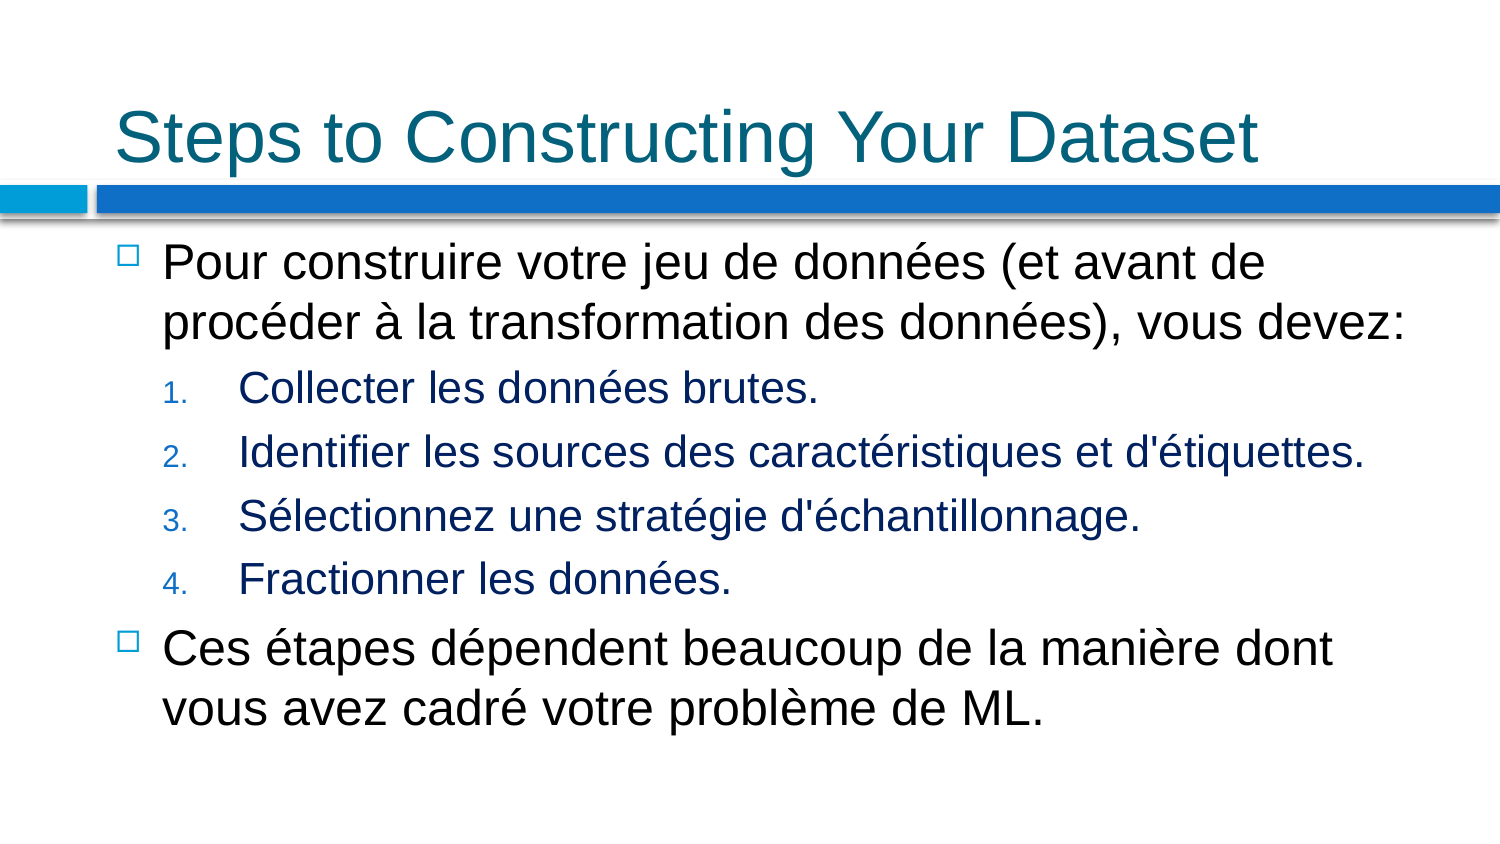

# Steps to Constructing Your Dataset
Pour construire votre jeu de données (et avant de procéder à la transformation des données), vous devez:
Collecter les données brutes.
Identifier les sources des caractéristiques et d'étiquettes.
Sélectionnez une stratégie d'échantillonnage.
Fractionner les données.
Ces étapes dépendent beaucoup de la manière dont vous avez cadré votre problème de ML.